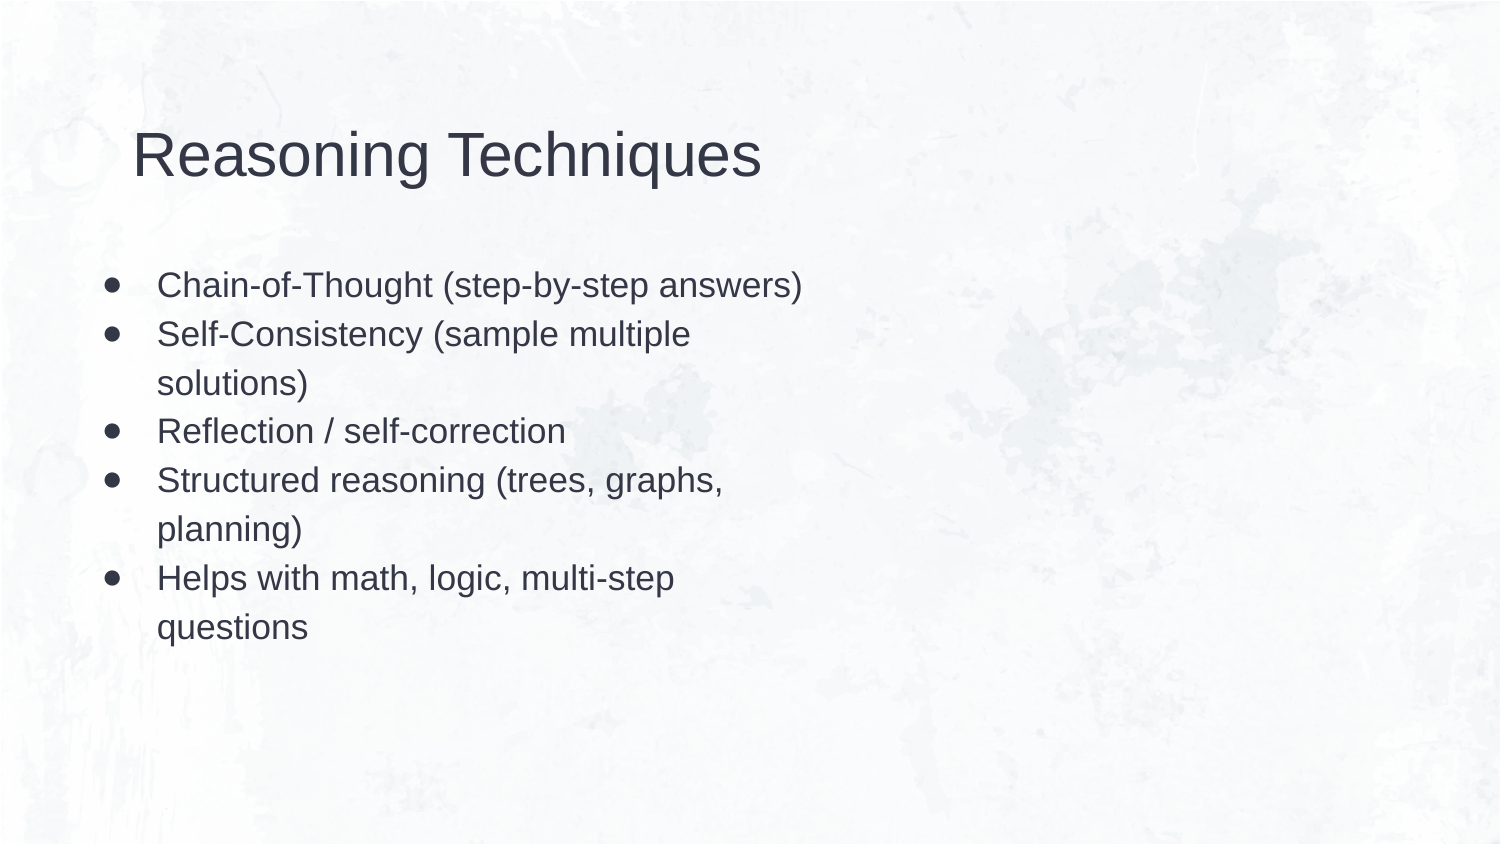

# Reasoning Techniques

Chain-of-Thought (step-by-step answers)
Self-Consistency (sample multiple solutions)
Reflection / self-correction
Structured reasoning (trees, graphs, planning)
Helps with math, logic, multi-step questions